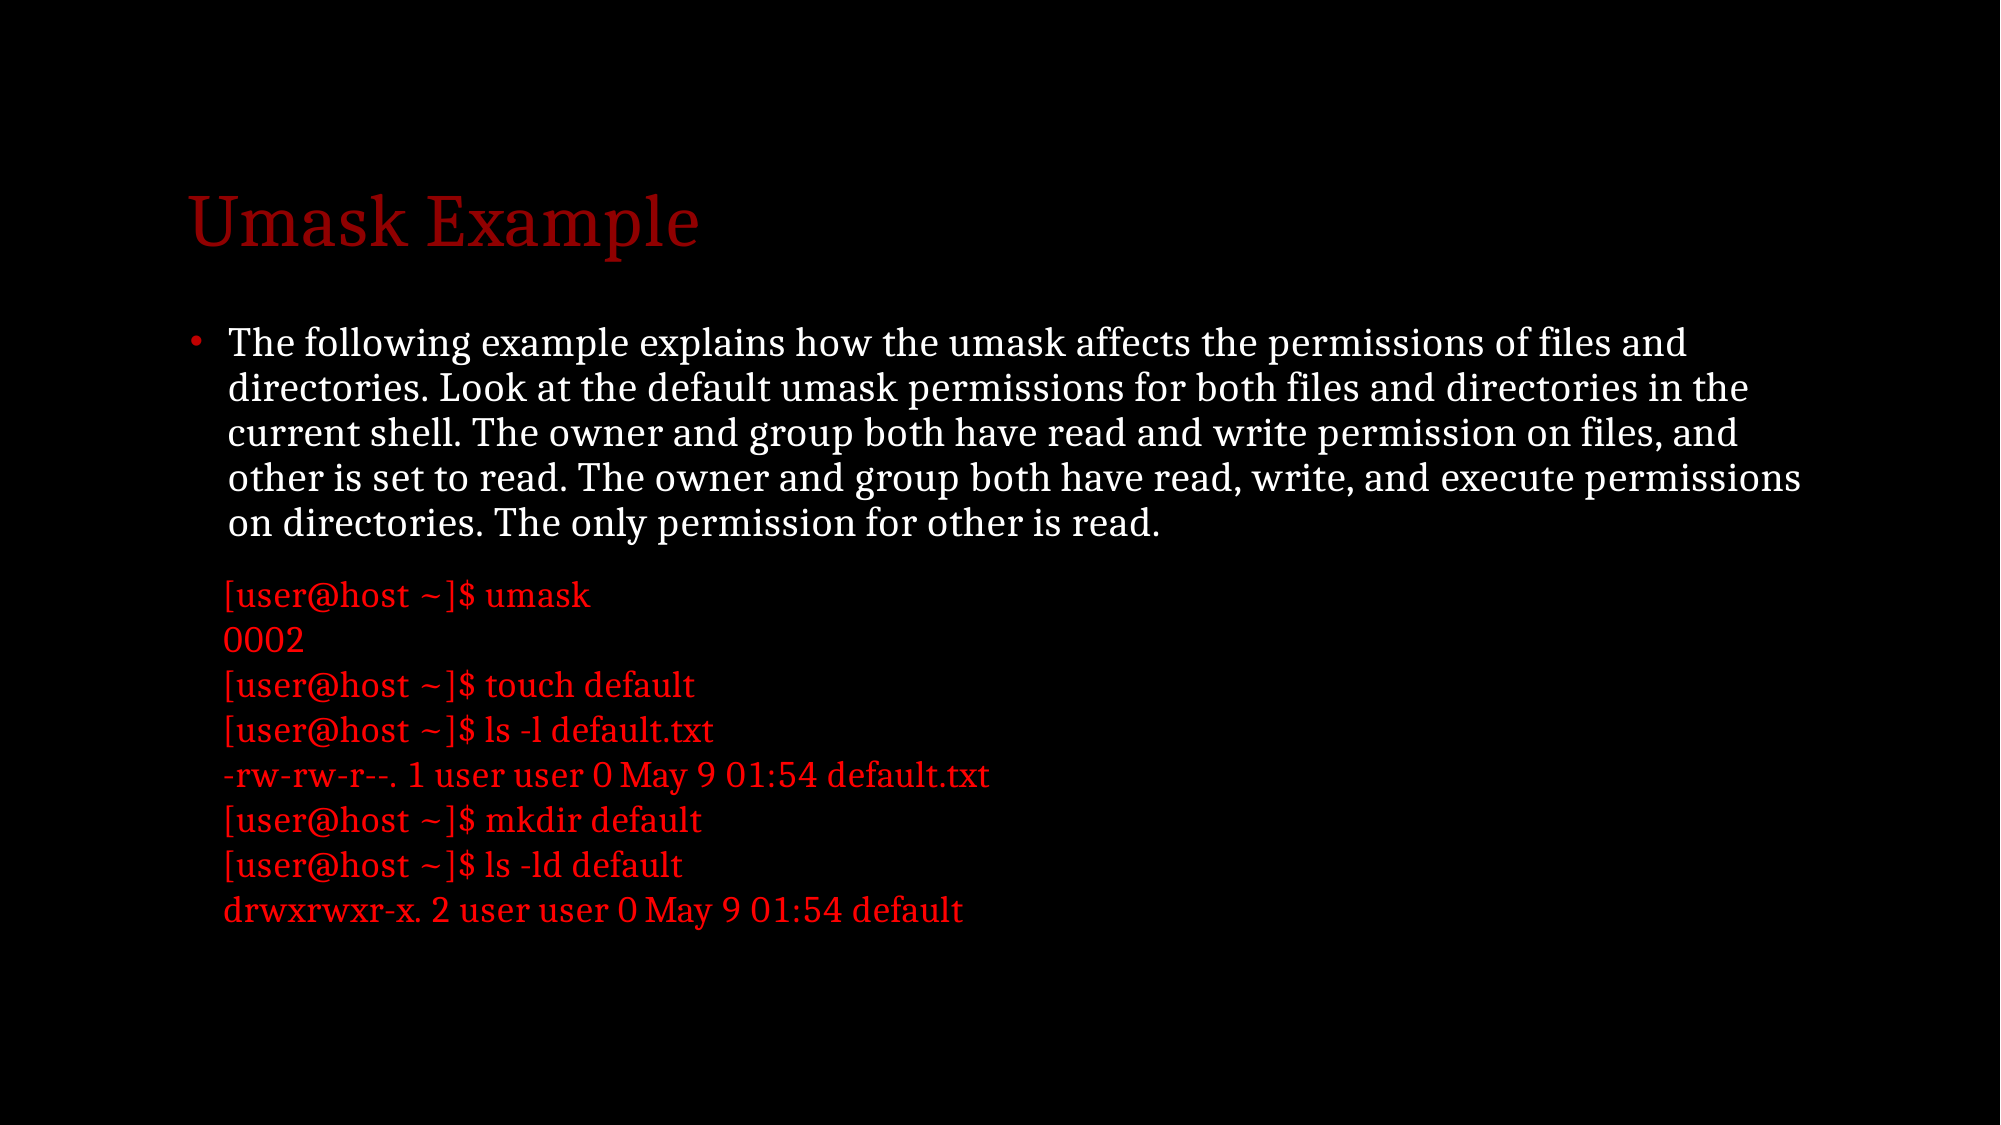

# Umask Example
The following example explains how the umask affects the permissions of files and directories. Look at the default umask permissions for both files and directories in the current shell. The owner and group both have read and write permission on files, and other is set to read. The owner and group both have read, write, and execute permissions on directories. The only permission for other is read.
[user@host ~]$ umask
0002
[user@host ~]$ touch default
[user@host ~]$ ls -l default.txt
-rw-rw-r--. 1 user user 0 May 9 01:54 default.txt
[user@host ~]$ mkdir default
[user@host ~]$ ls -ld default
drwxrwxr-x. 2 user user 0 May 9 01:54 default